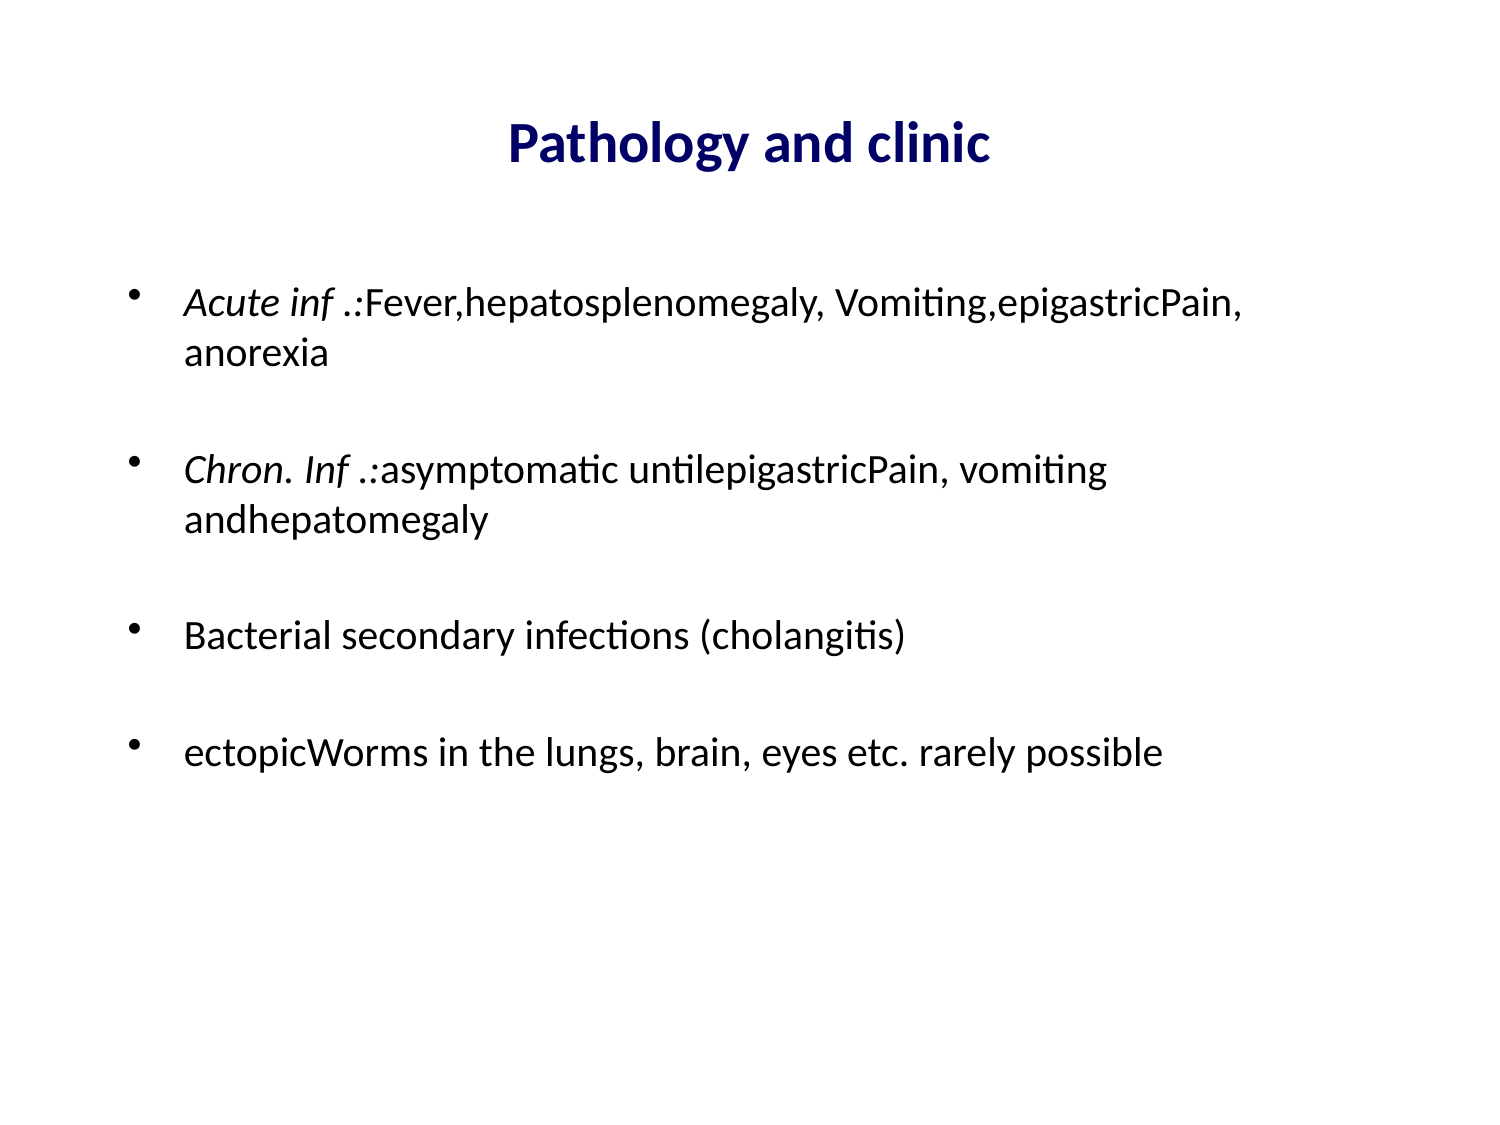

# Pathology and clinic
Acute inf .:Fever,hepatosplenomegaly, Vomiting,epigastricPain, anorexia

Chron. Inf .:asymptomatic untilepigastricPain, vomiting andhepatomegaly

Bacterial secondary infections (cholangitis)

ectopicWorms in the lungs, brain, eyes etc. rarely possible